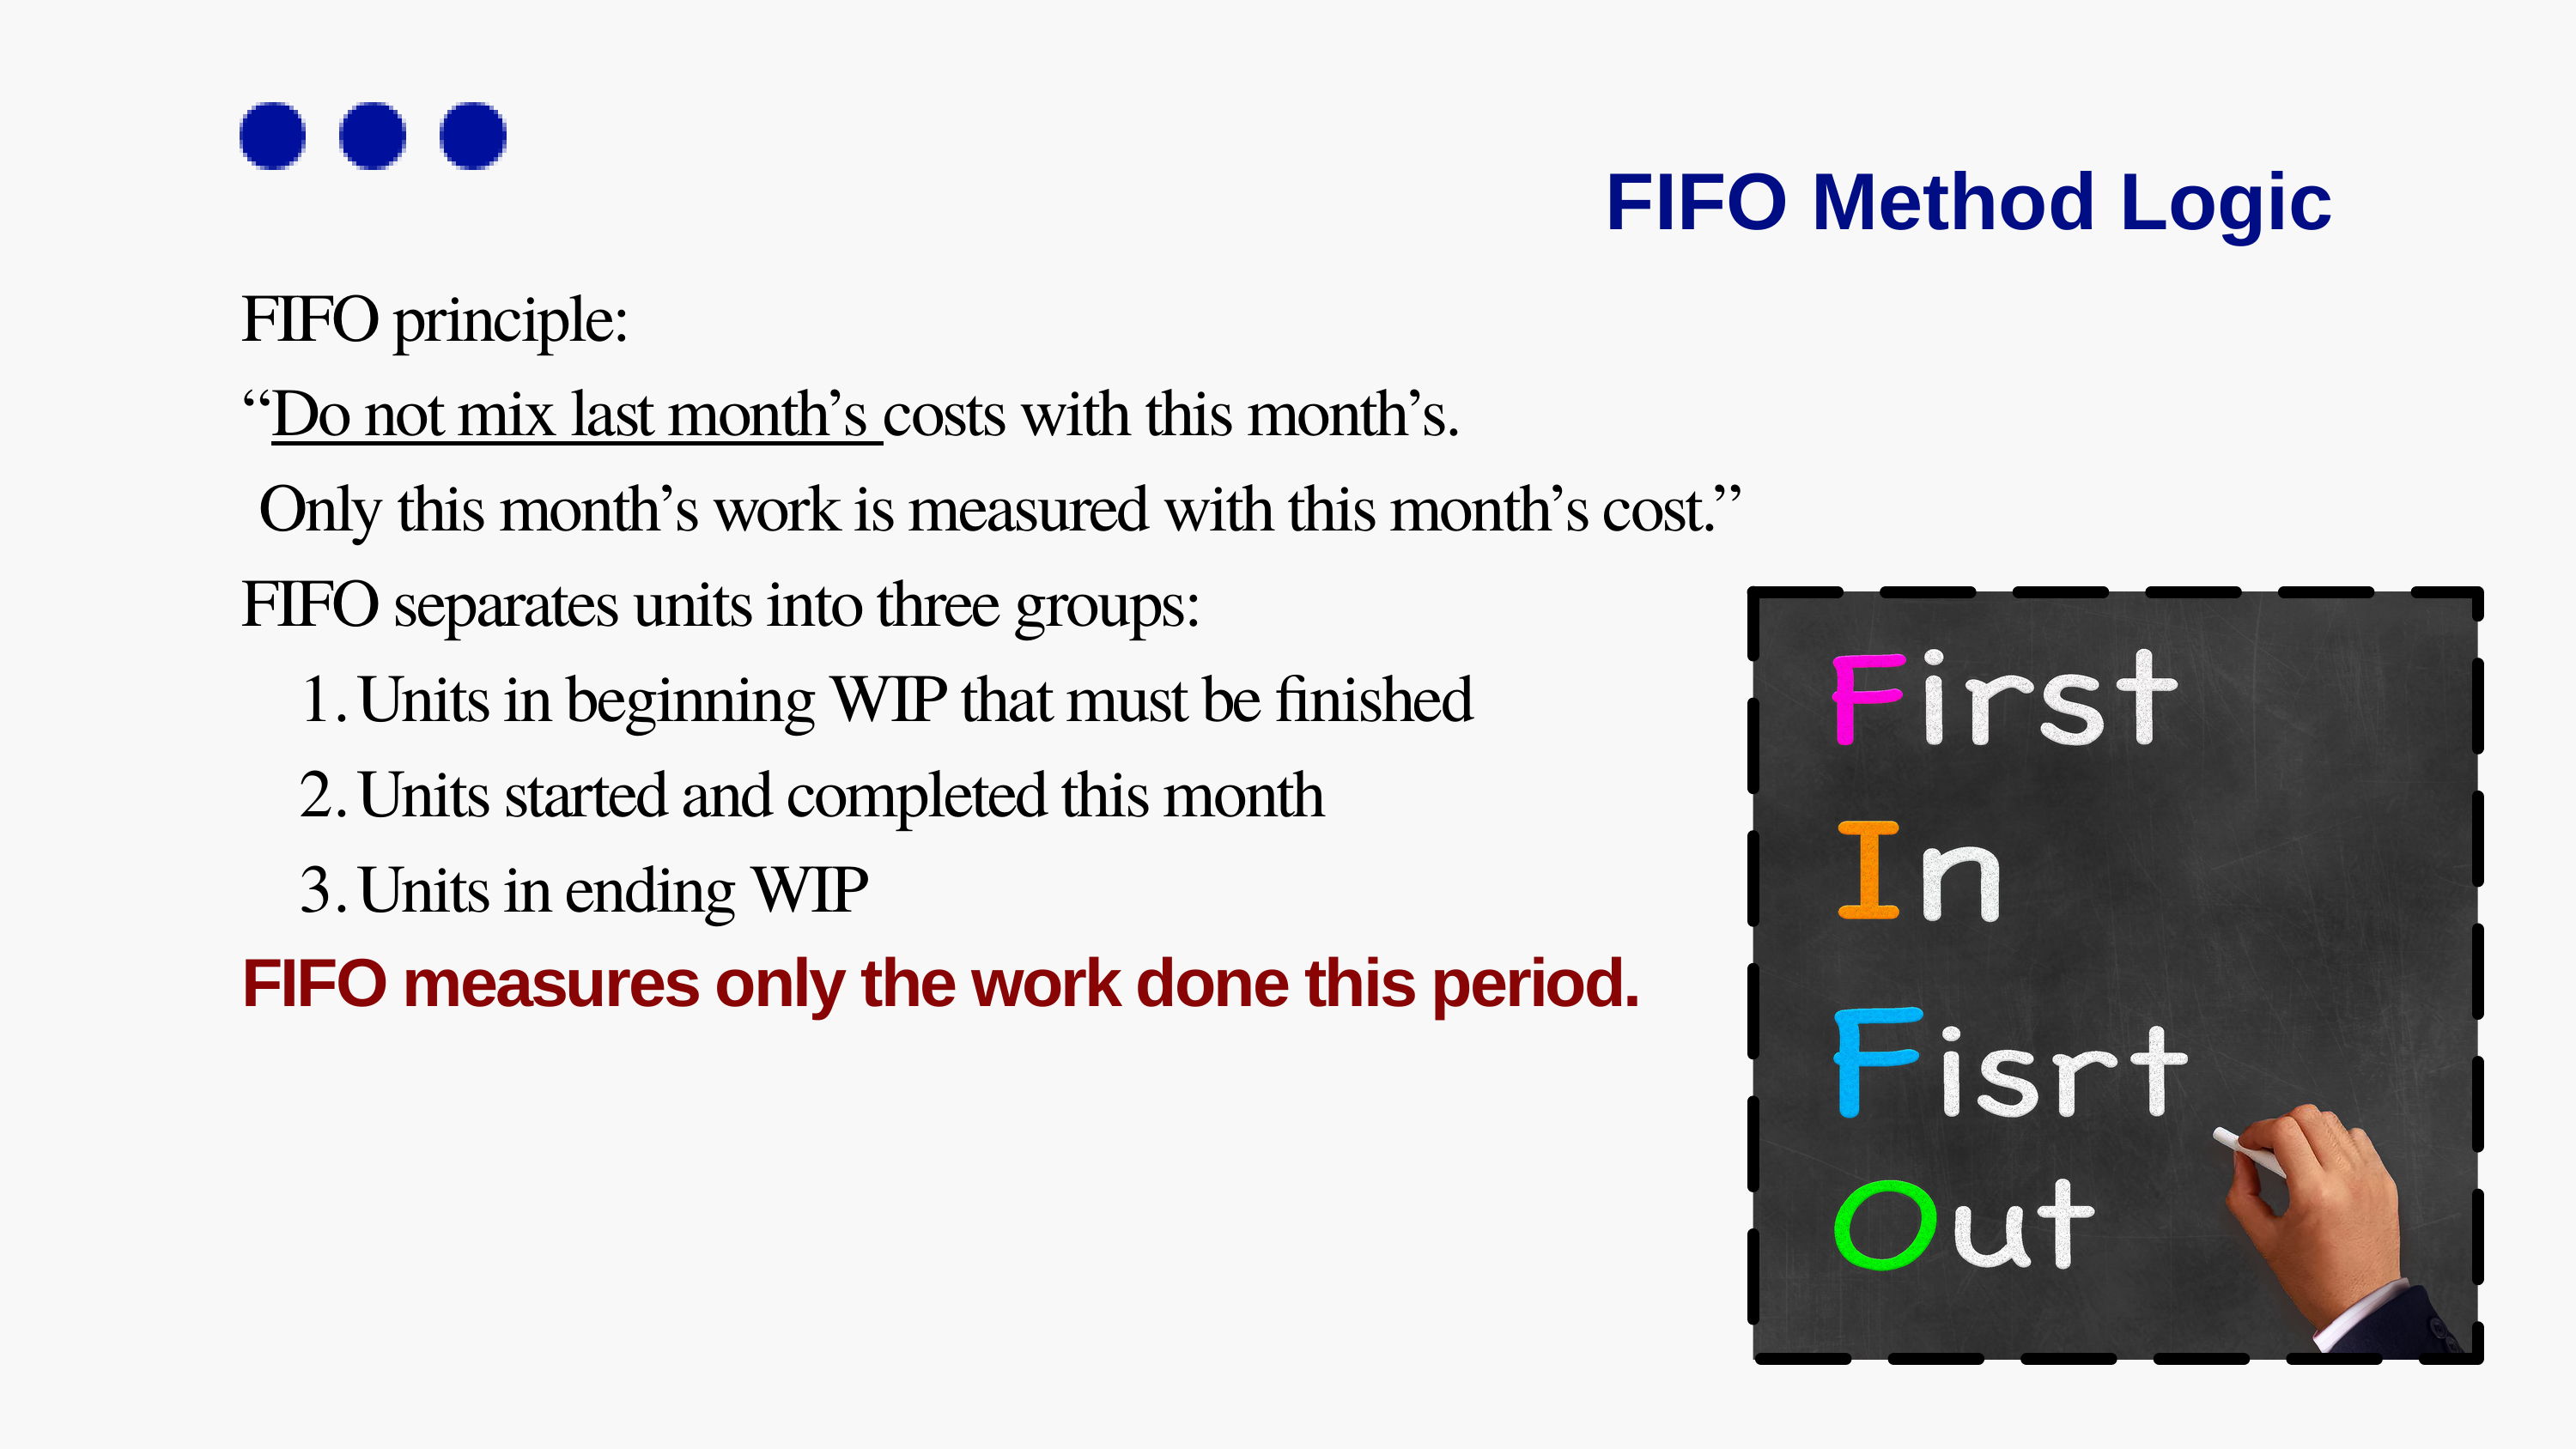

FIFO Method Logic
FIFO principle:
“Do not mix last month’s costs with this month’s.
 Only this month’s work is measured with this month’s cost.”
FIFO separates units into three groups:
Units in beginning WIP that must be finished
Units started and completed this month
Units in ending WIP
FIFO measures only the work done this period.